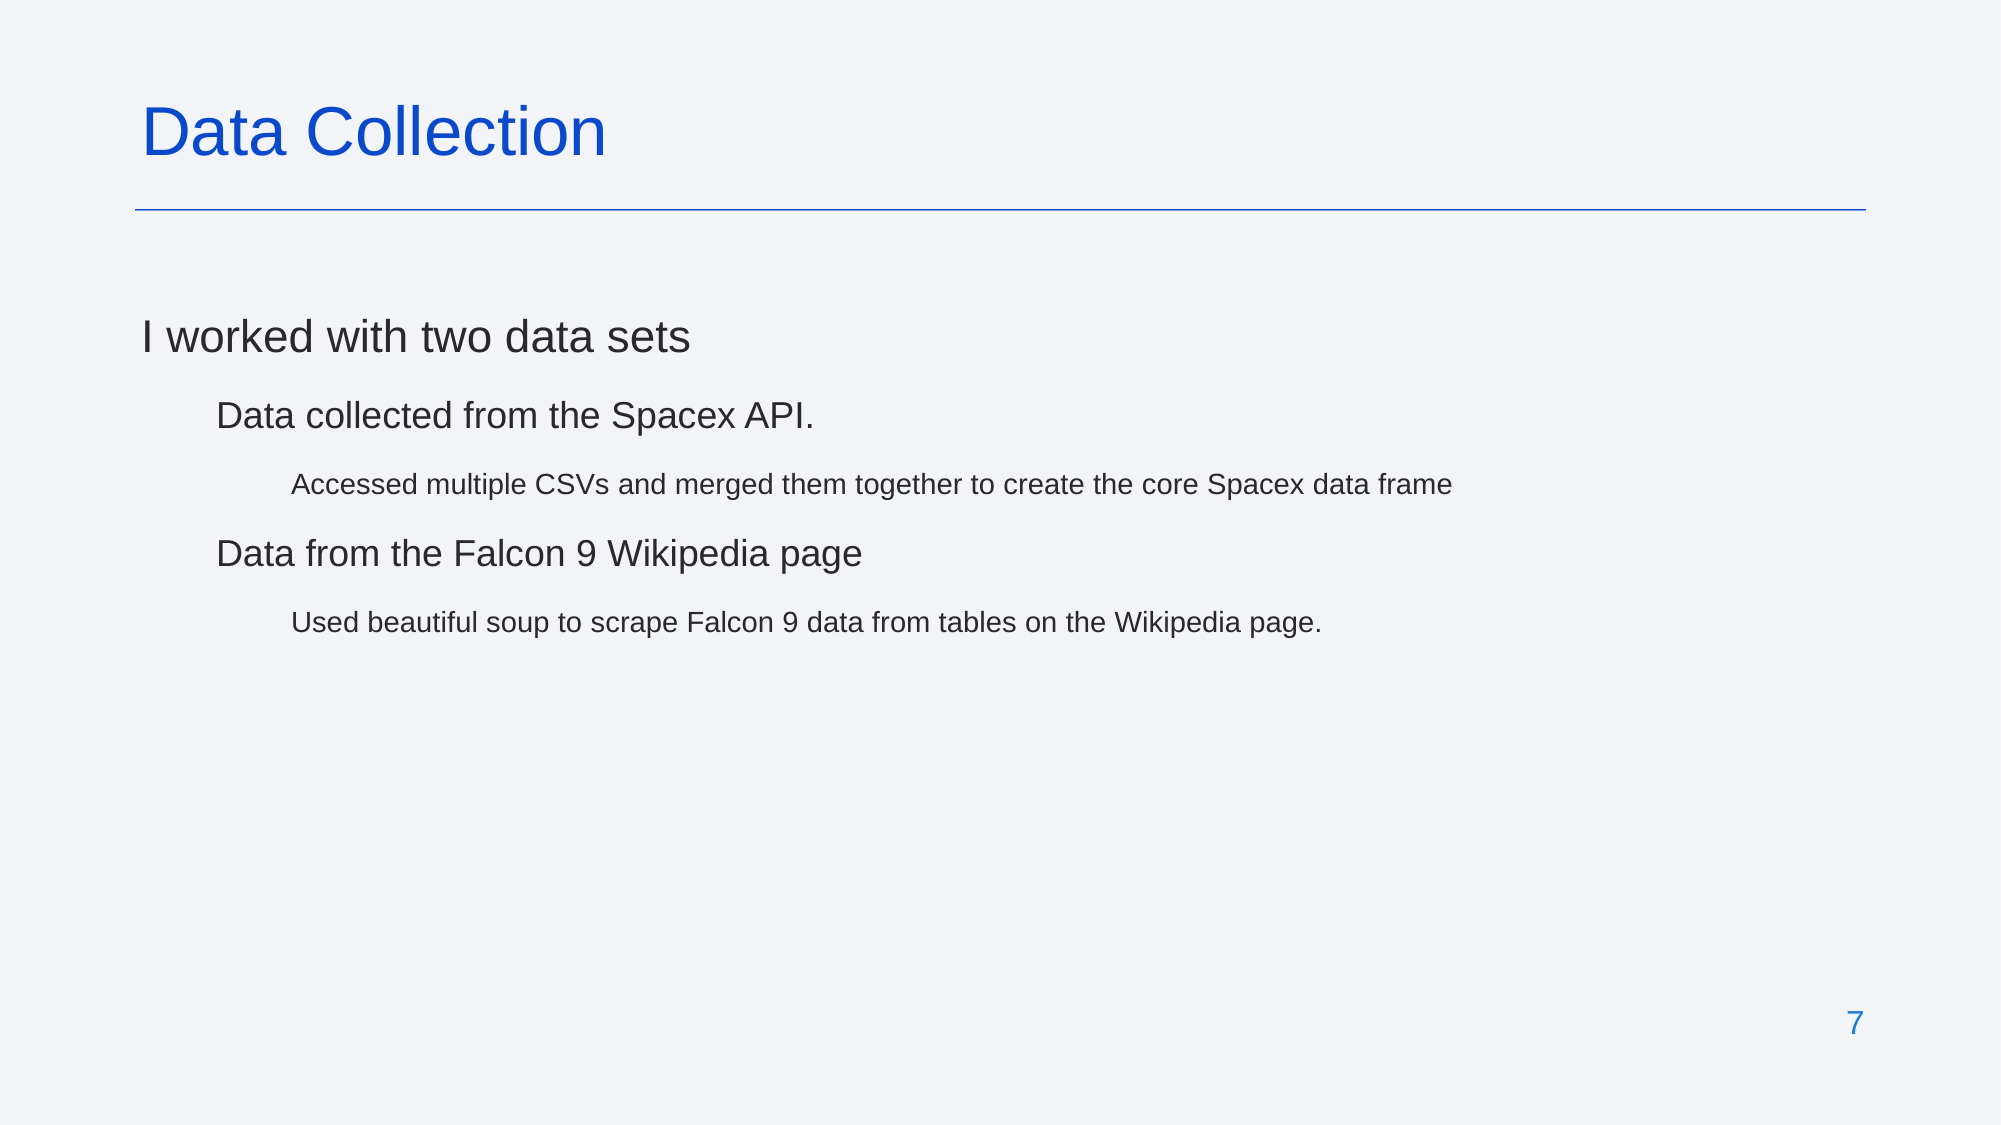

Data Collection
I worked with two data sets
Data collected from the Spacex API.
Accessed multiple CSVs and merged them together to create the core Spacex data frame
Data from the Falcon 9 Wikipedia page
Used beautiful soup to scrape Falcon 9 data from tables on the Wikipedia page.

7